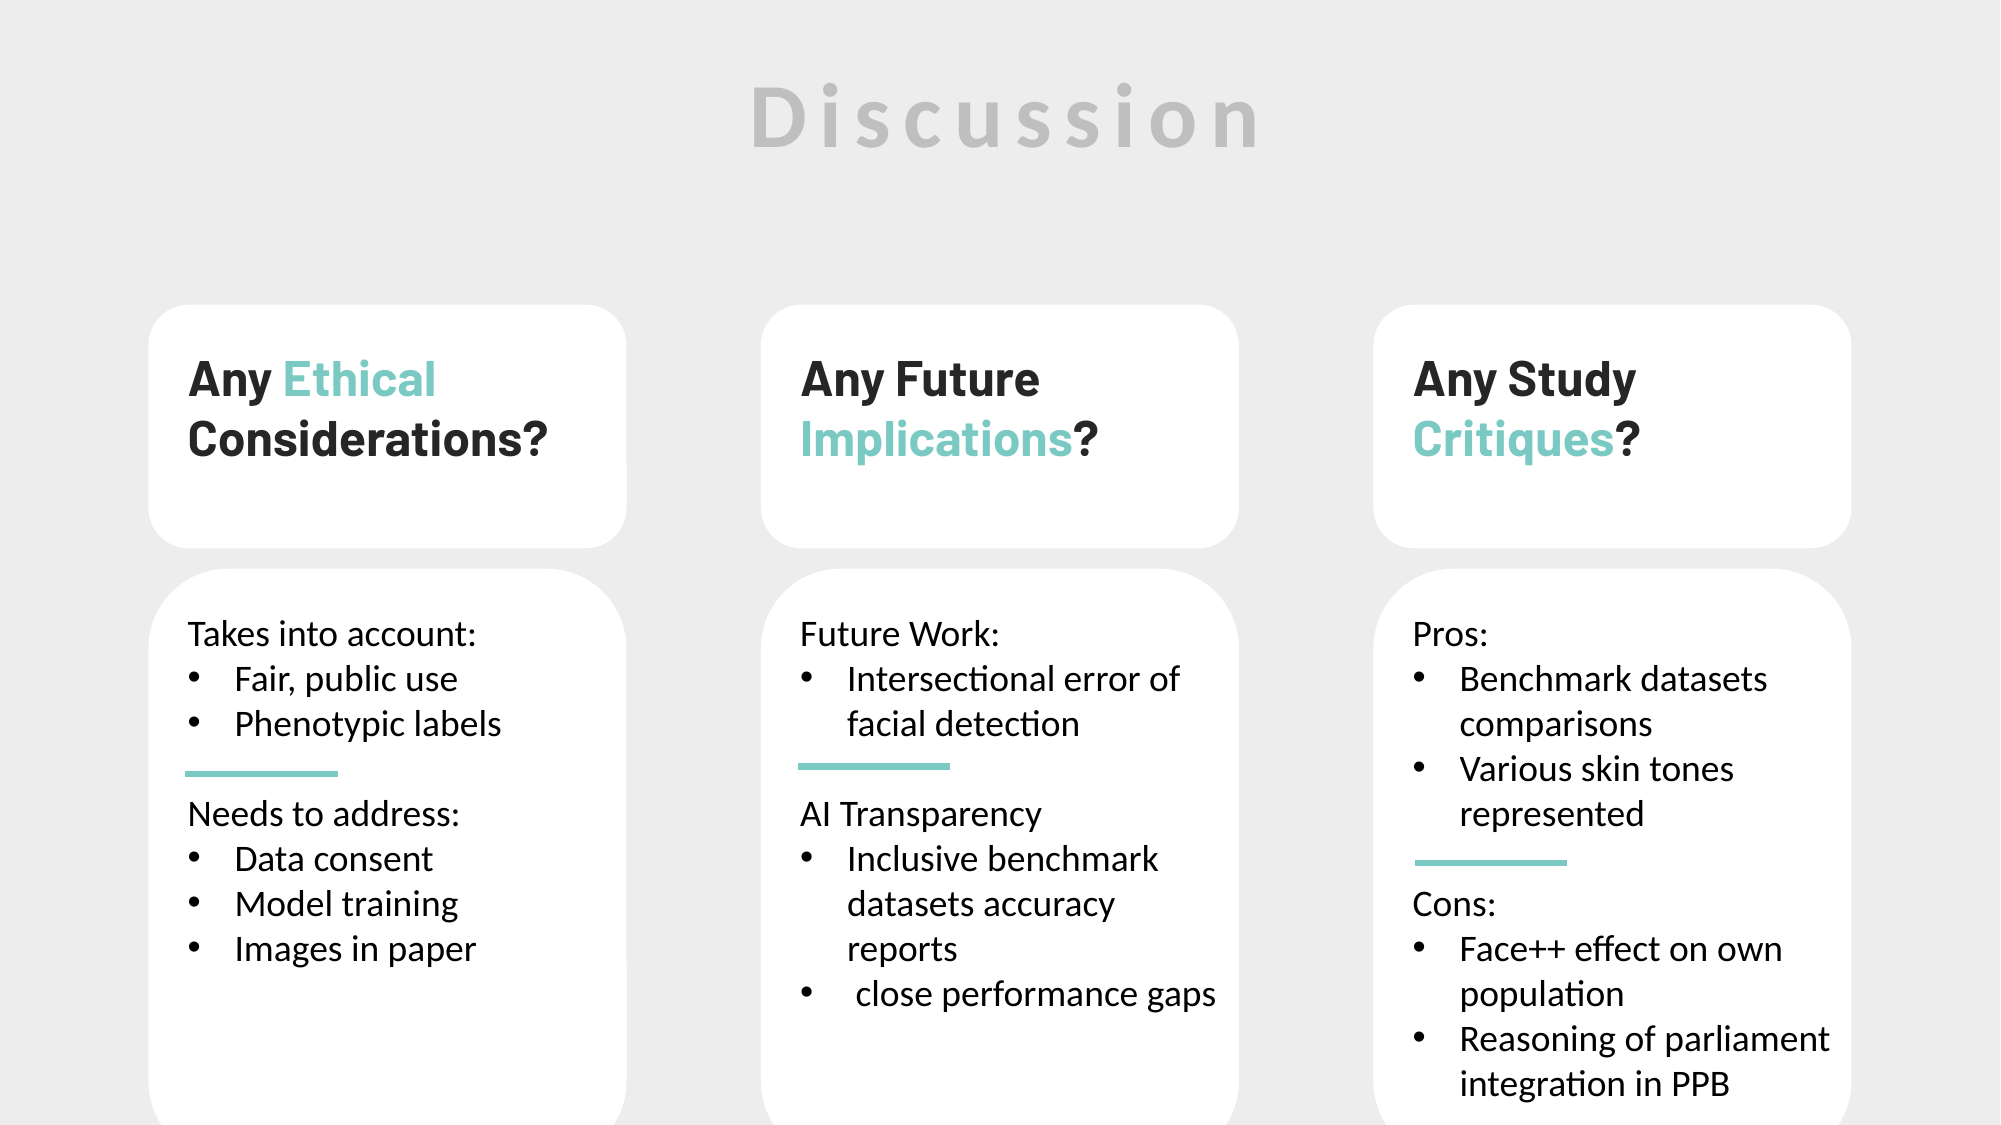

Discussion
CC
CC
CC
Any Ethical Considerations?
Any Future Implications?
Any Study Critiques?
CC
CC
CC
Takes into account:
Fair, public use
Phenotypic labels

Needs to address:
Data consent
Model training
Images in paper
Future Work:
Intersectional error of facial detection

AI Transparency
Inclusive benchmark datasets accuracy reports
 close performance gaps
Pros:
Benchmark datasets comparisons
Various skin tones represented

Cons:
Face++ effect on own population
Reasoning of parliament integration in PPB